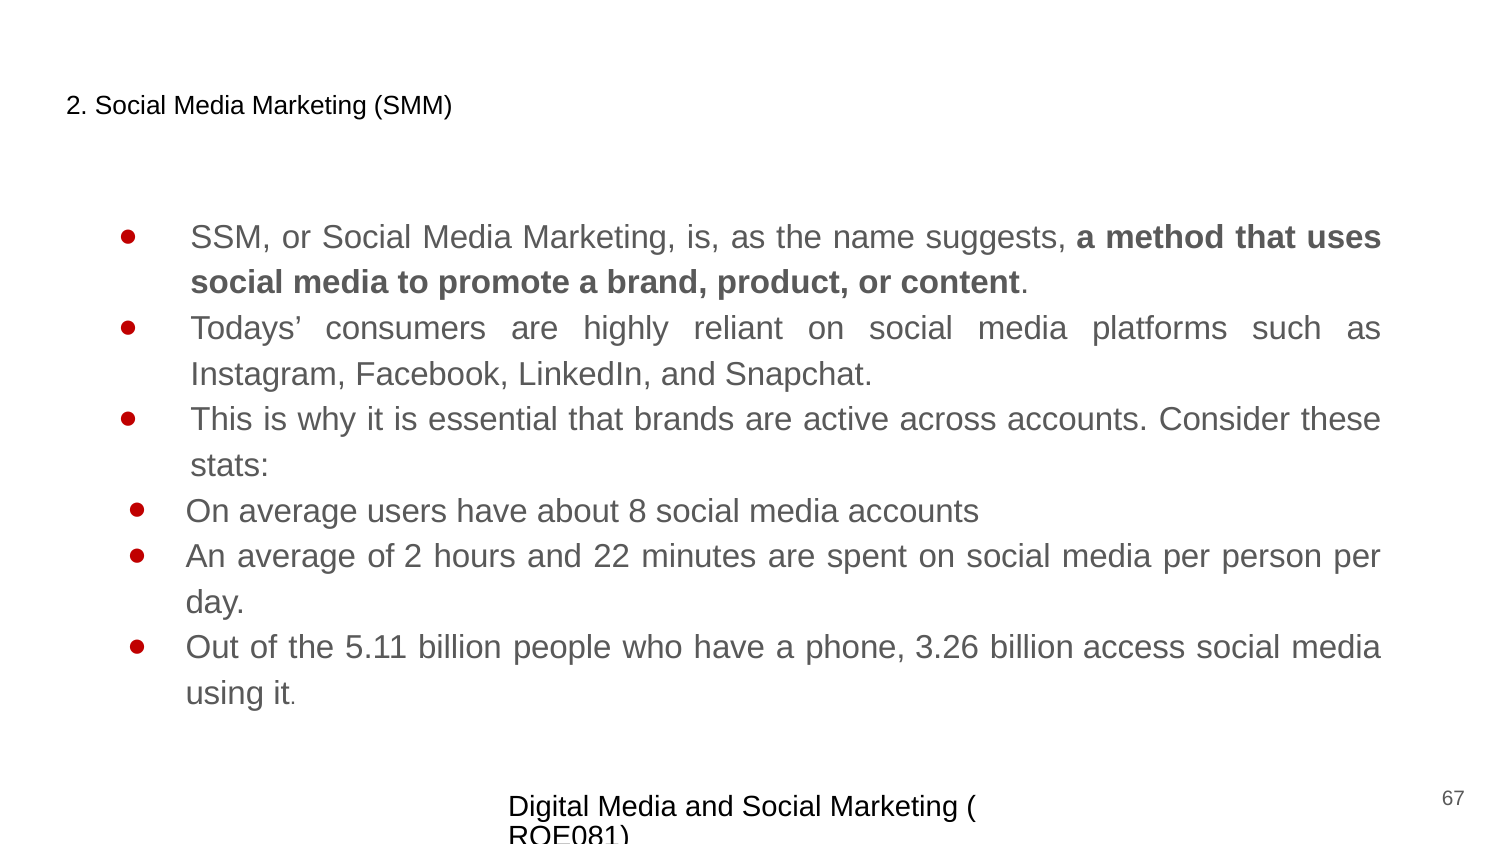

# 2. Social Media Marketing (SMM)
SSM, or Social Media Marketing, is, as the name suggests, a method that uses social media to promote a brand, product, or content.
Todays’ consumers are highly reliant on social media platforms such as Instagram, Facebook, LinkedIn, and Snapchat.
This is why it is essential that brands are active across accounts. Consider these stats:
On average users have about 8 social media accounts
An average of 2 hours and 22 minutes are spent on social media per person per day.
Out of the 5.11 billion people who have a phone, 3.26 billion access social media using it.

67
Digital Media and Social Marketing (ROE081)